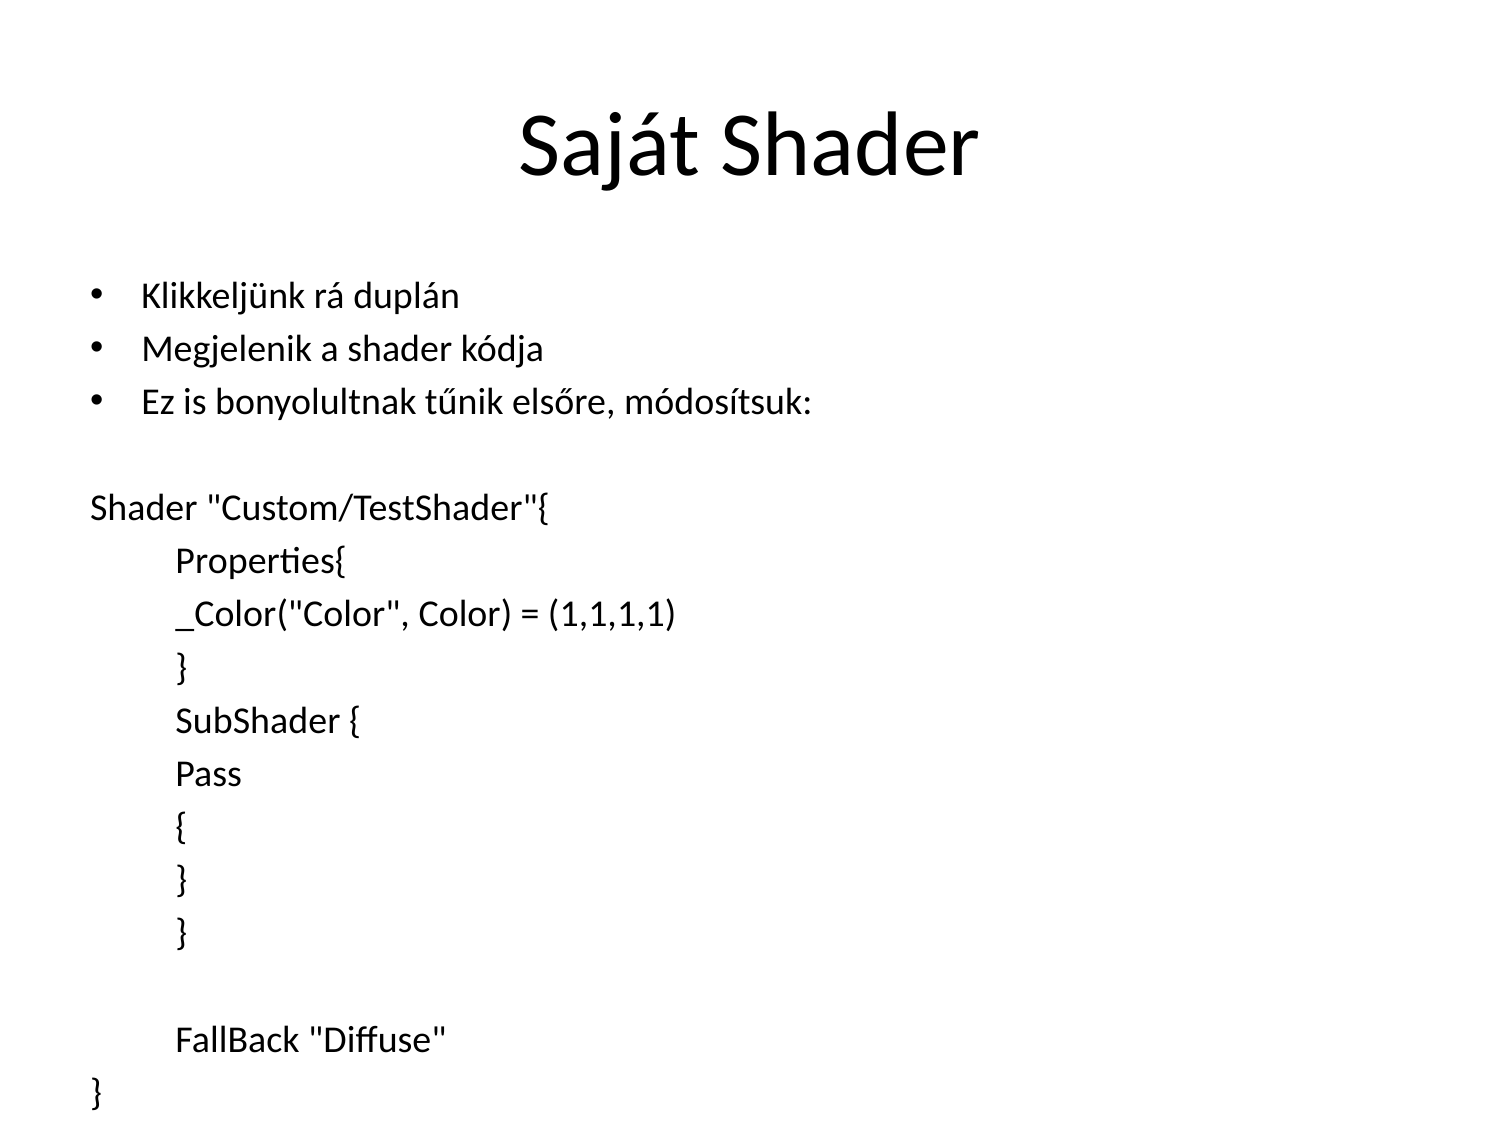

# Saját Shader
Klikkeljünk rá duplán
Megjelenik a shader kódja
Ez is bonyolultnak tűnik elsőre, módosítsuk:

Shader "Custom/TestShader"{
	Properties{
		_Color("Color", Color) = (1,1,1,1)
	}
	SubShader {
		Pass
		{
		}
	}

	FallBack "Diffuse"
}